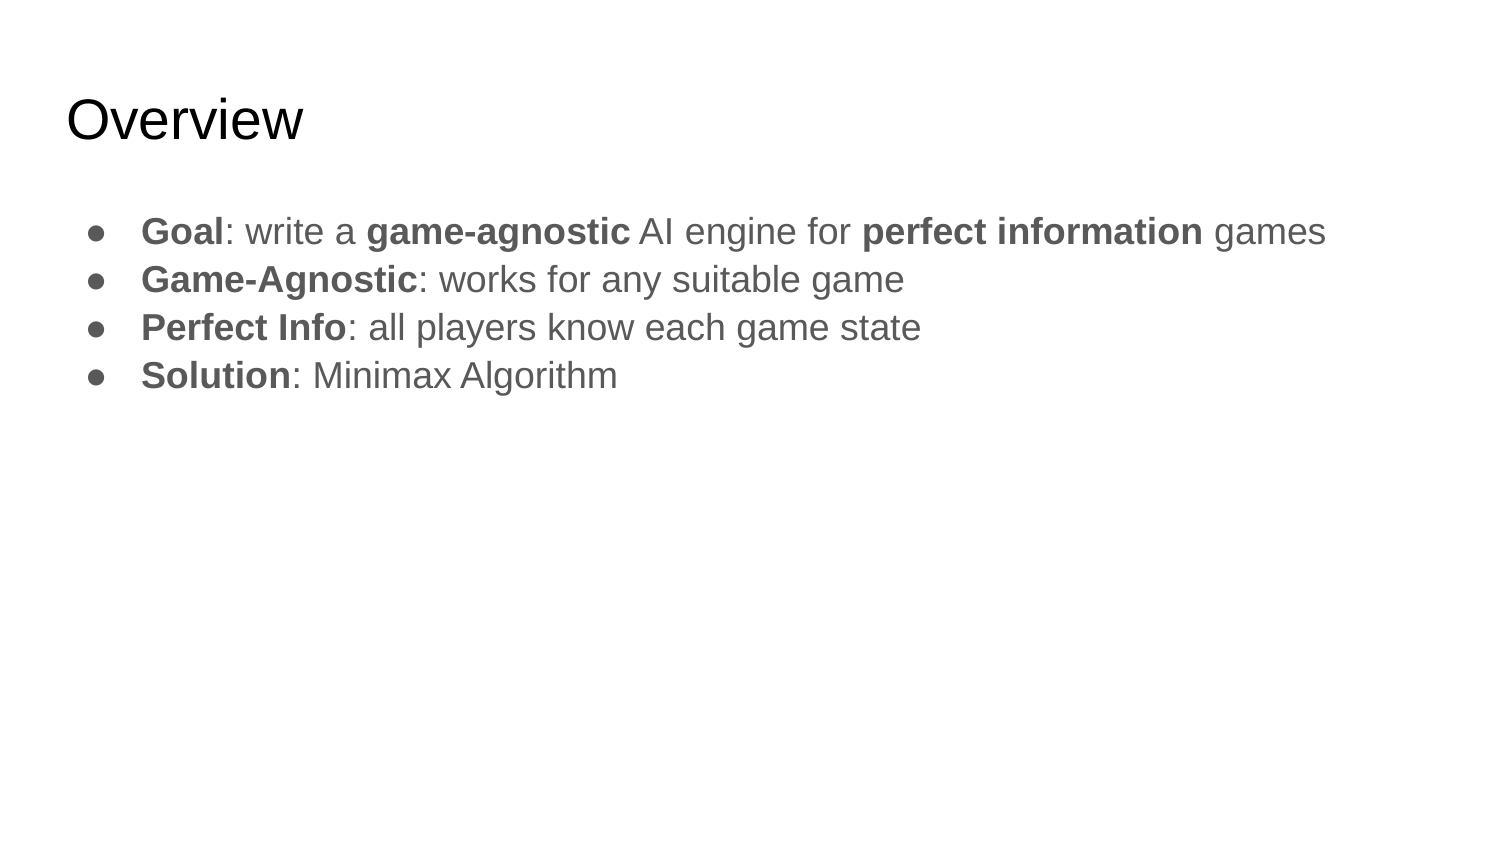

# Overview
Goal: write a game-agnostic AI engine for perfect information games
Game-Agnostic: works for any suitable game
Perfect Info: all players know each game state
Solution: Minimax Algorithm